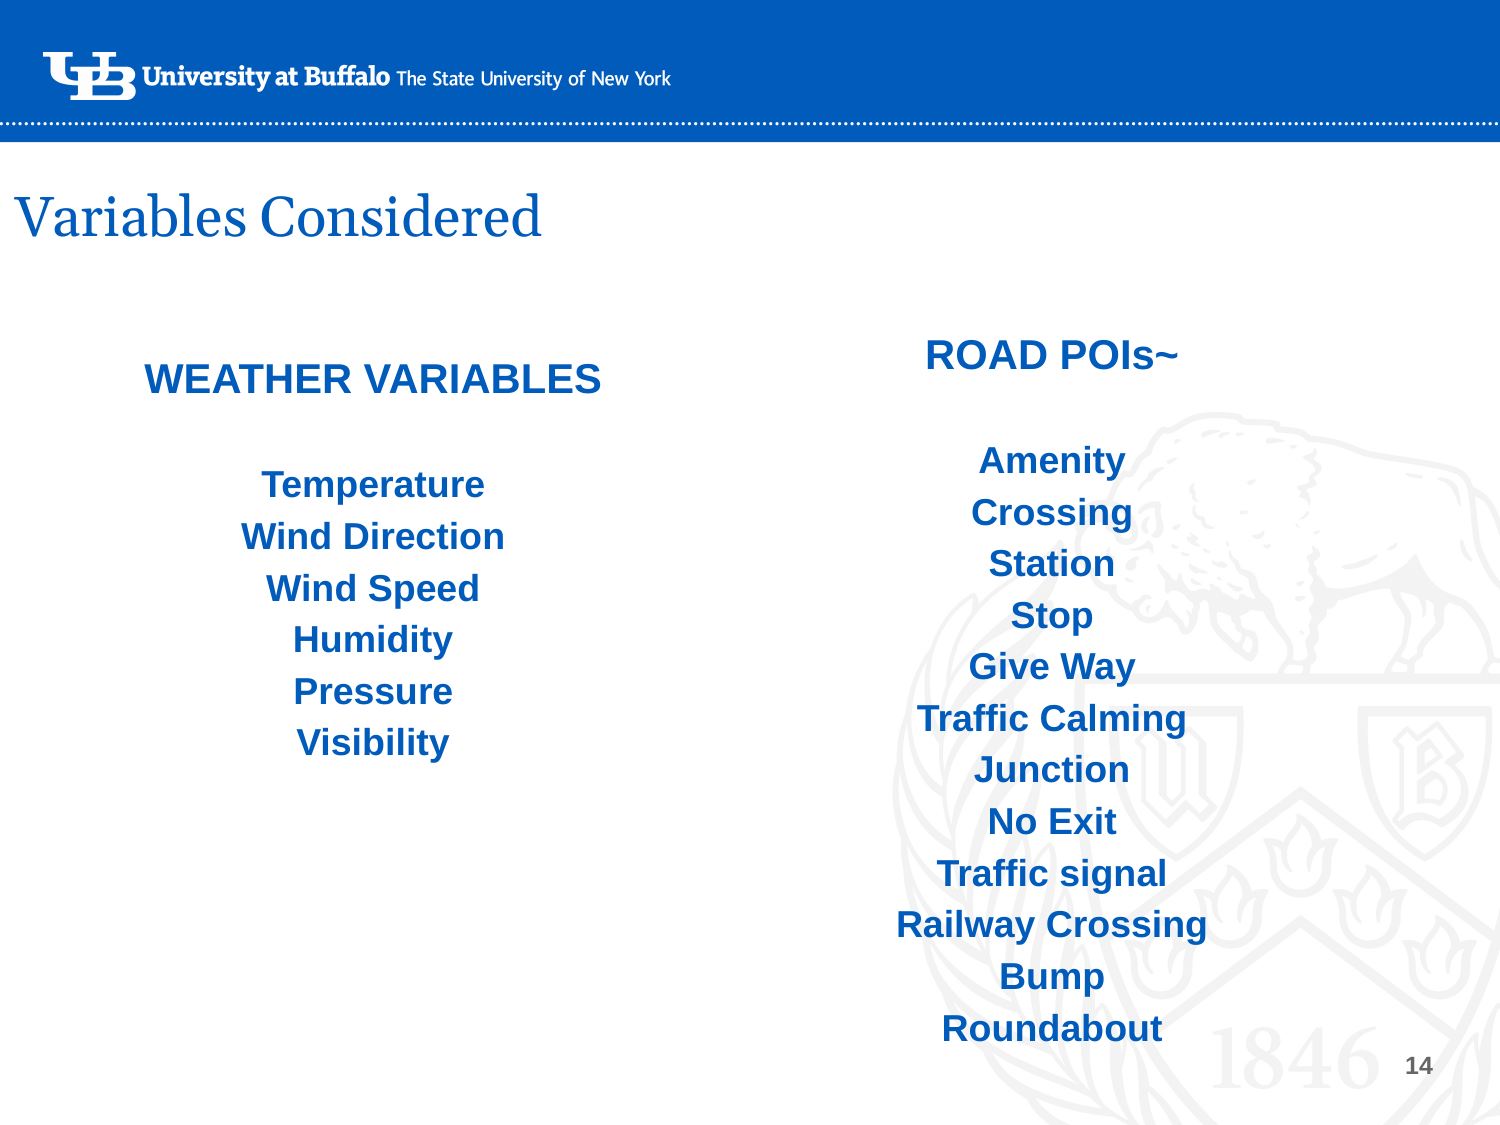

# Variables Considered
ROAD POIs~

Amenity
Crossing
Station
Stop
Give Way
Traffic Calming
Junction
No Exit
Traffic signal
Railway Crossing
Bump
Roundabout
WEATHER VARIABLES

Temperature
Wind Direction
Wind Speed
Humidity
Pressure
Visibility